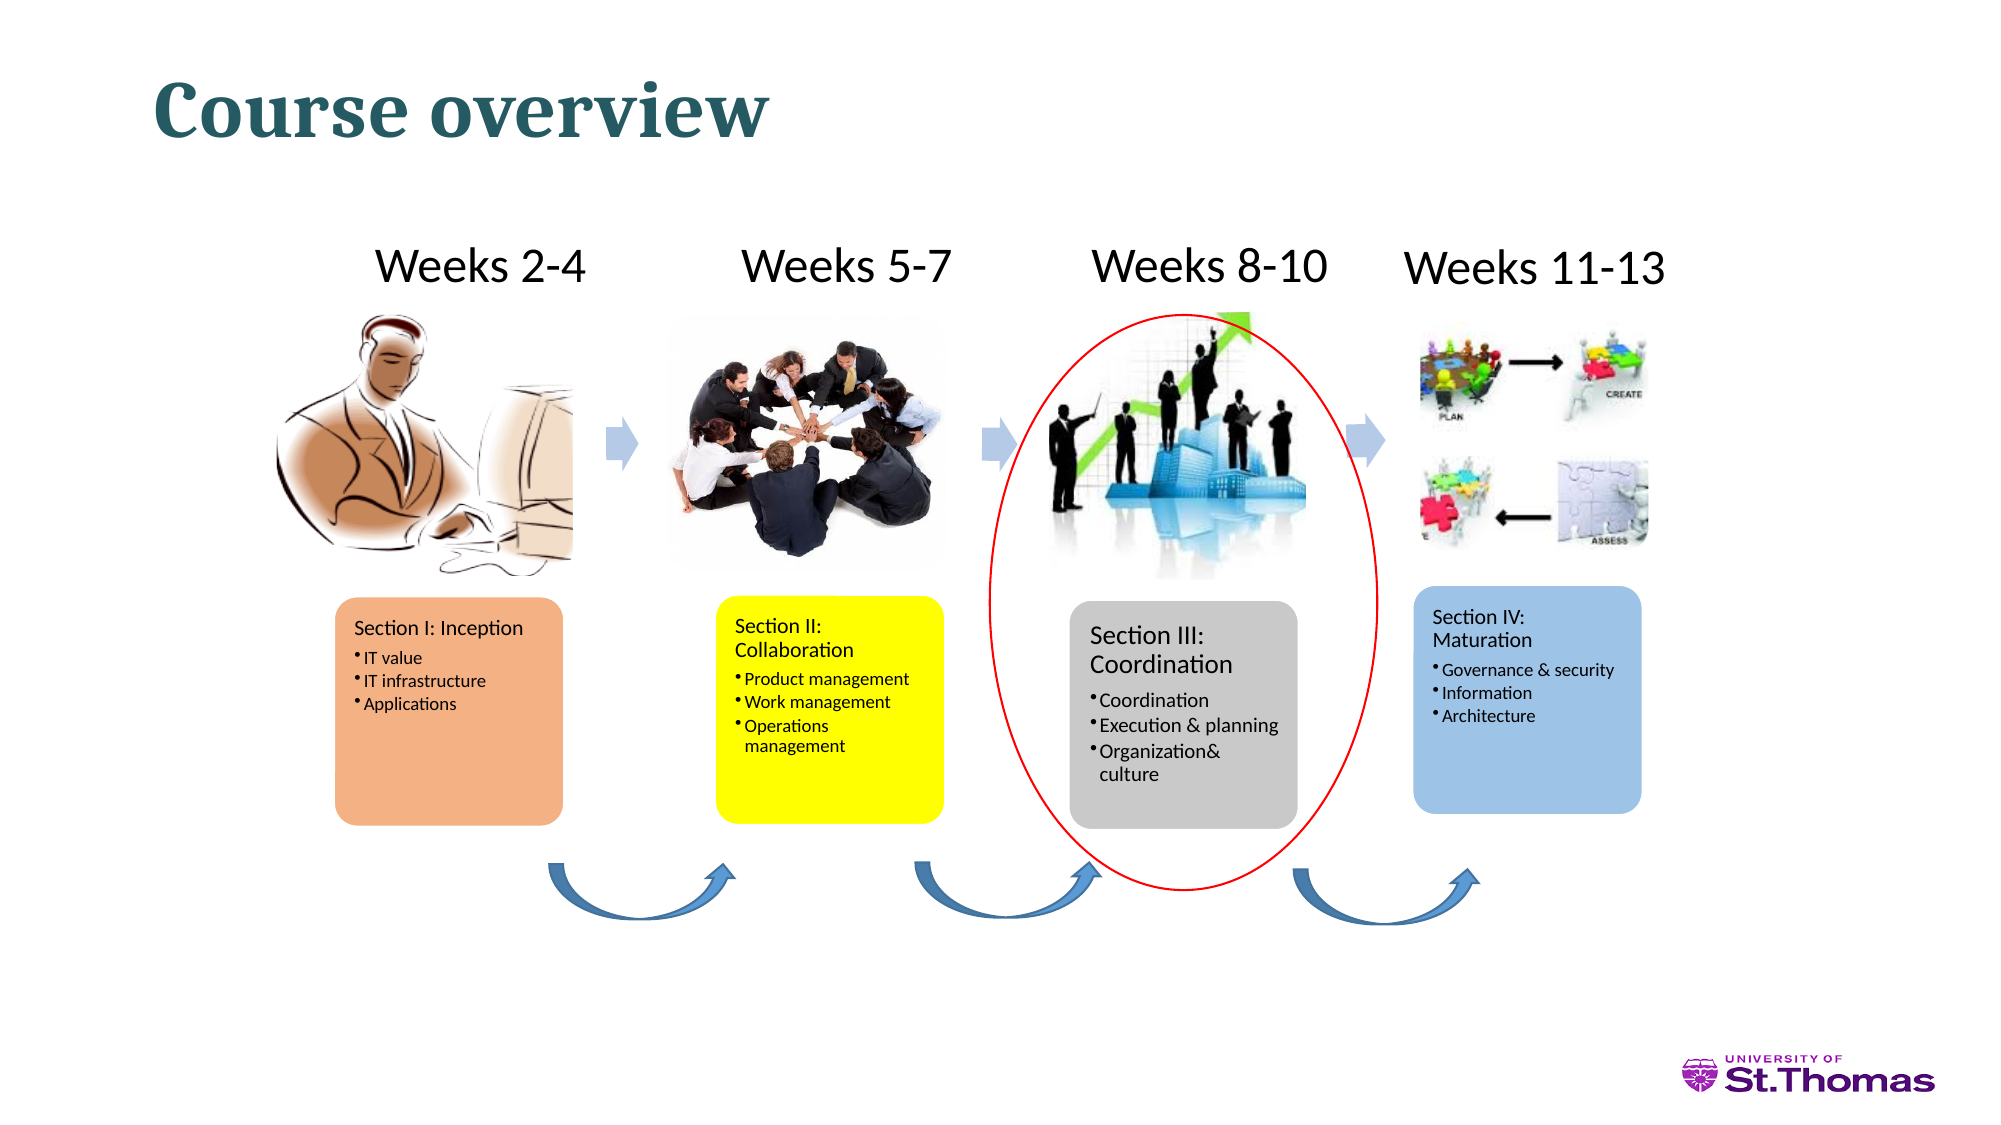

Section I: Inception
IT value
IT infrastructure
Applications

Section II: Collaboration
Product management
Work management
Operations management

Section IV: Maturation
Governance & security
Information
Architecture

Section III: Coordination
Coordination
Execution & planning
Organization& culture
# Course overview
Weeks 2-4
Weeks 5-7
Weeks 8-10
Weeks 11-13